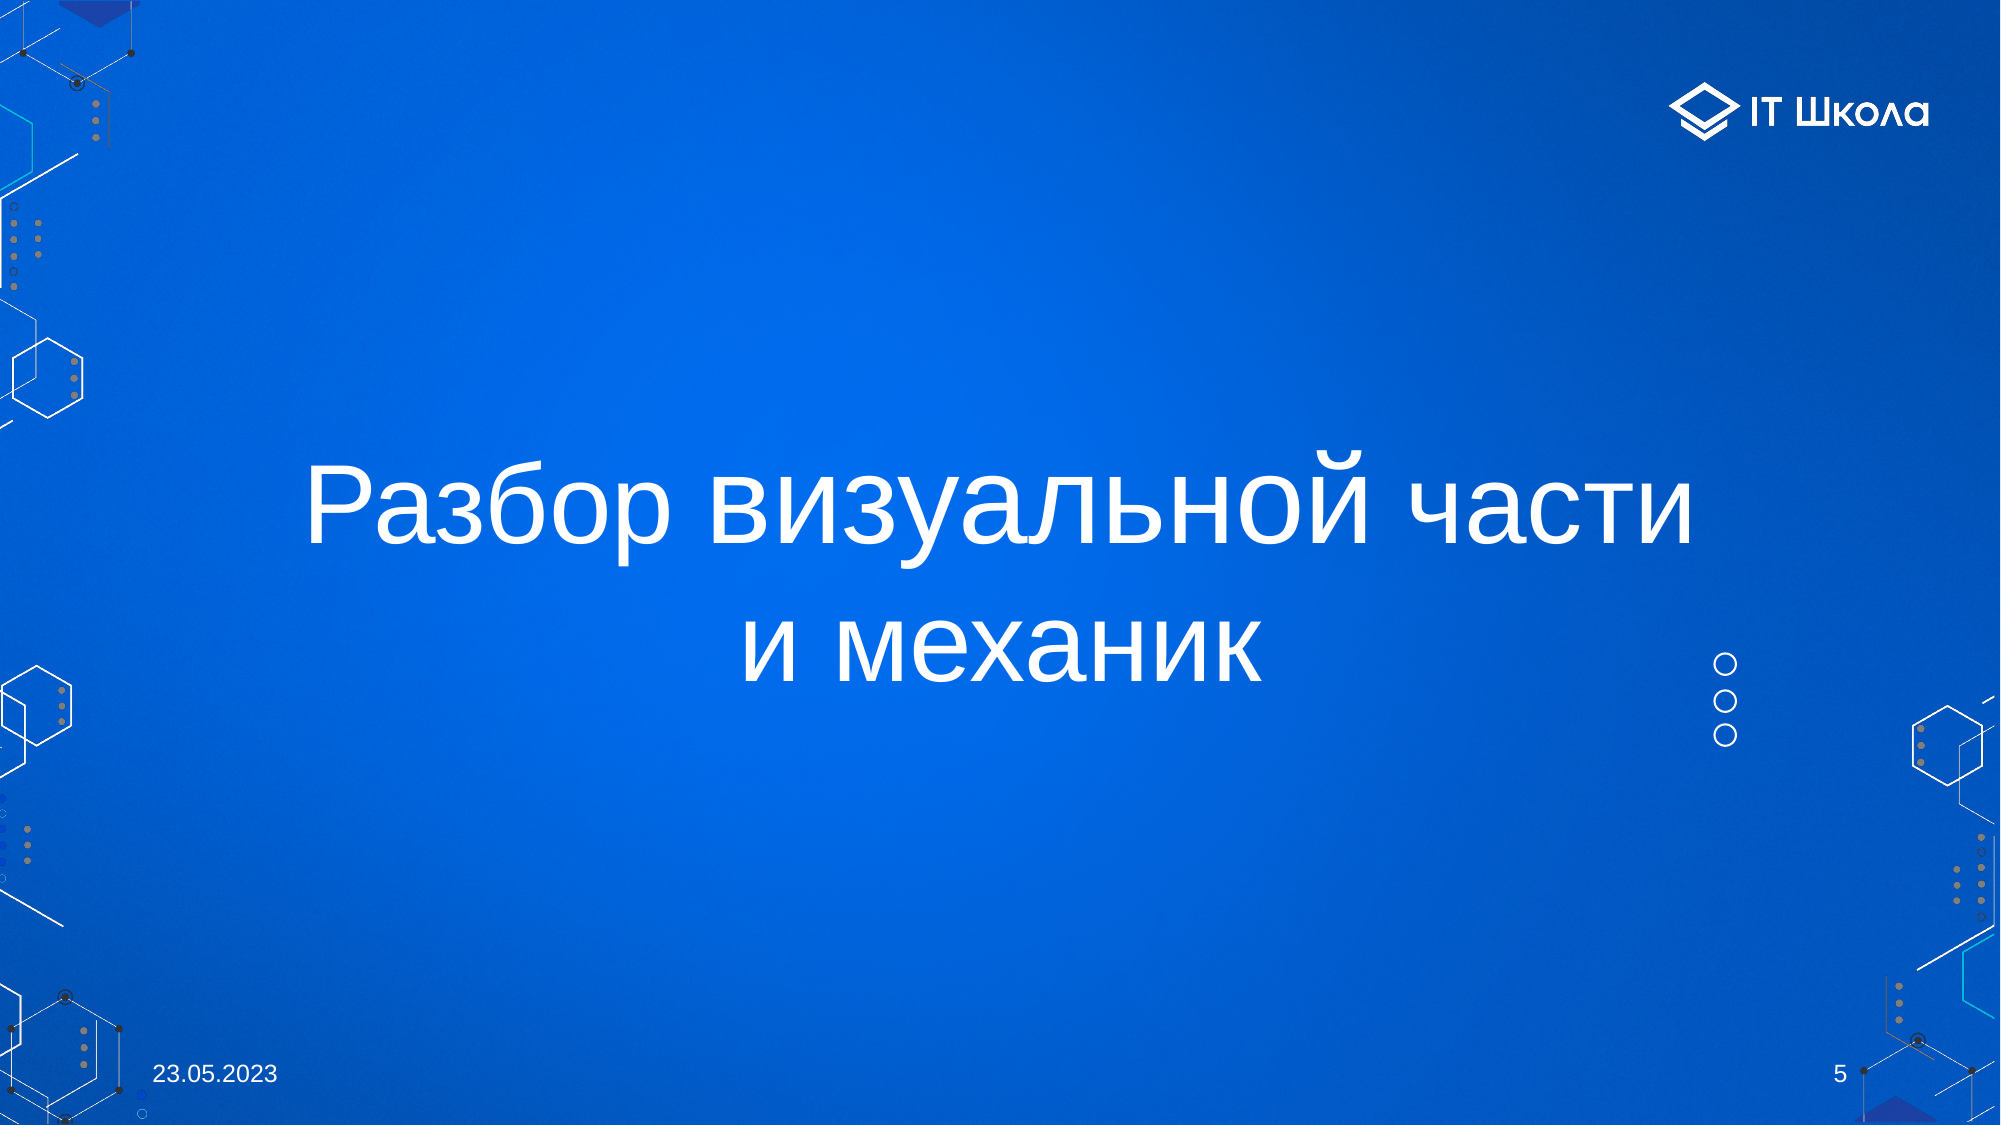

Разбор визуальной части
и механик

23.05.2023
5